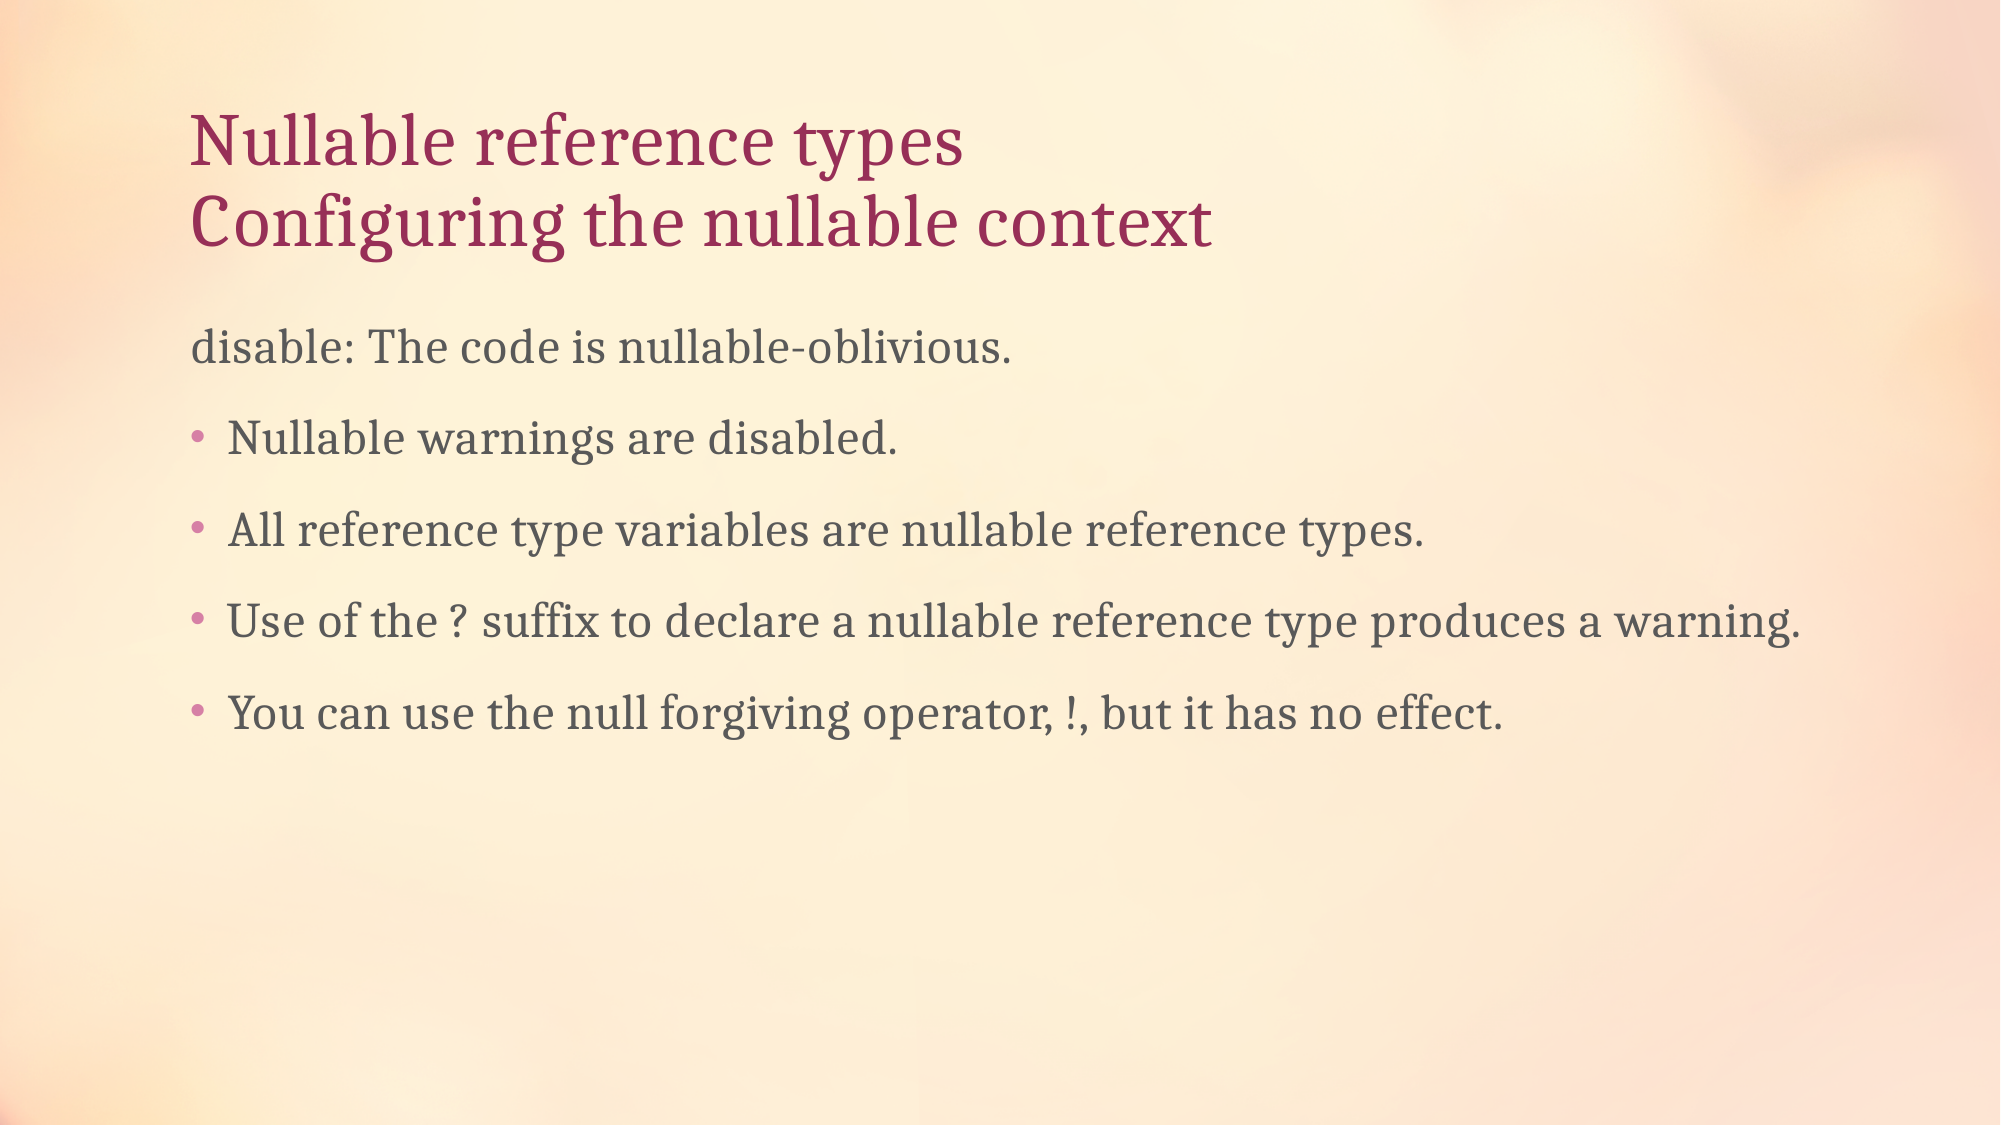

# Nullable reference types Configuring the nullable context
disable: The code is nullable-oblivious.
Nullable warnings are disabled.
All reference type variables are nullable reference types.
Use of the ? suffix to declare a nullable reference type produces a warning.
You can use the null forgiving operator, !, but it has no effect.